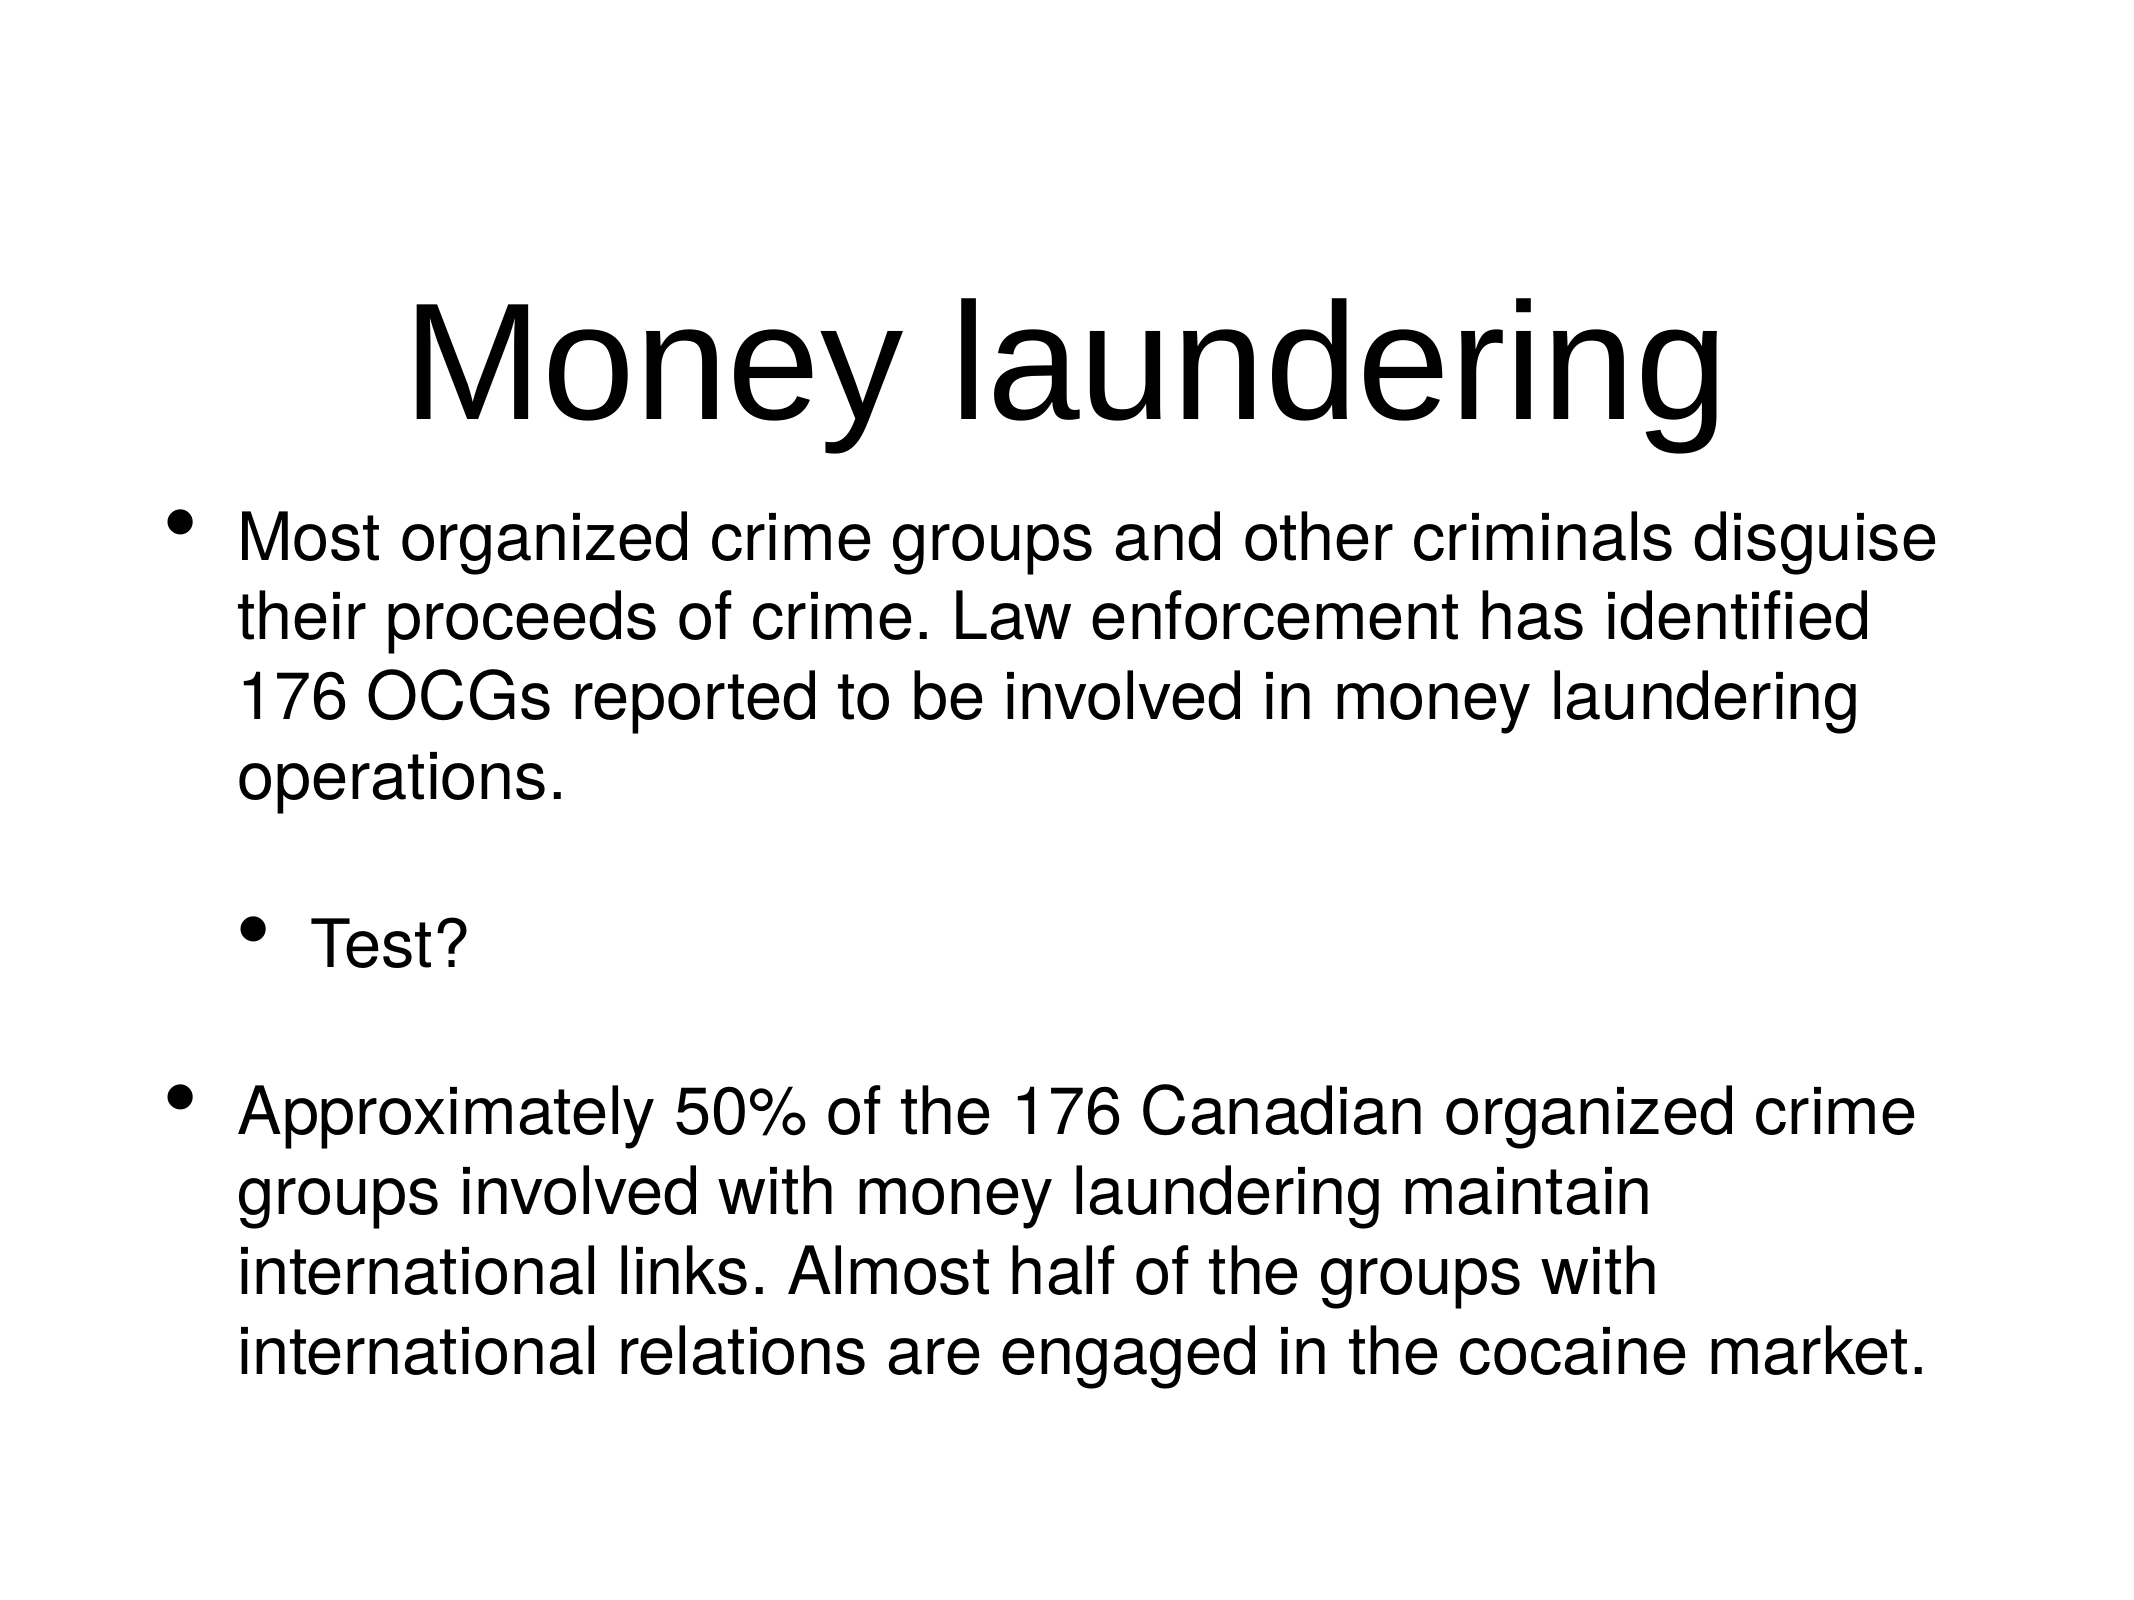

# Money laundering
Most organized crime groups and other criminals disguise their proceeds of crime. Law enforcement has identified  176 OCGs reported to be involved in money laundering operations.
Test?
Approximately 50% of the 176 Canadian organized crime groups involved with money laundering maintain international links. Almost half of the groups with international relations are engaged in the cocaine market.